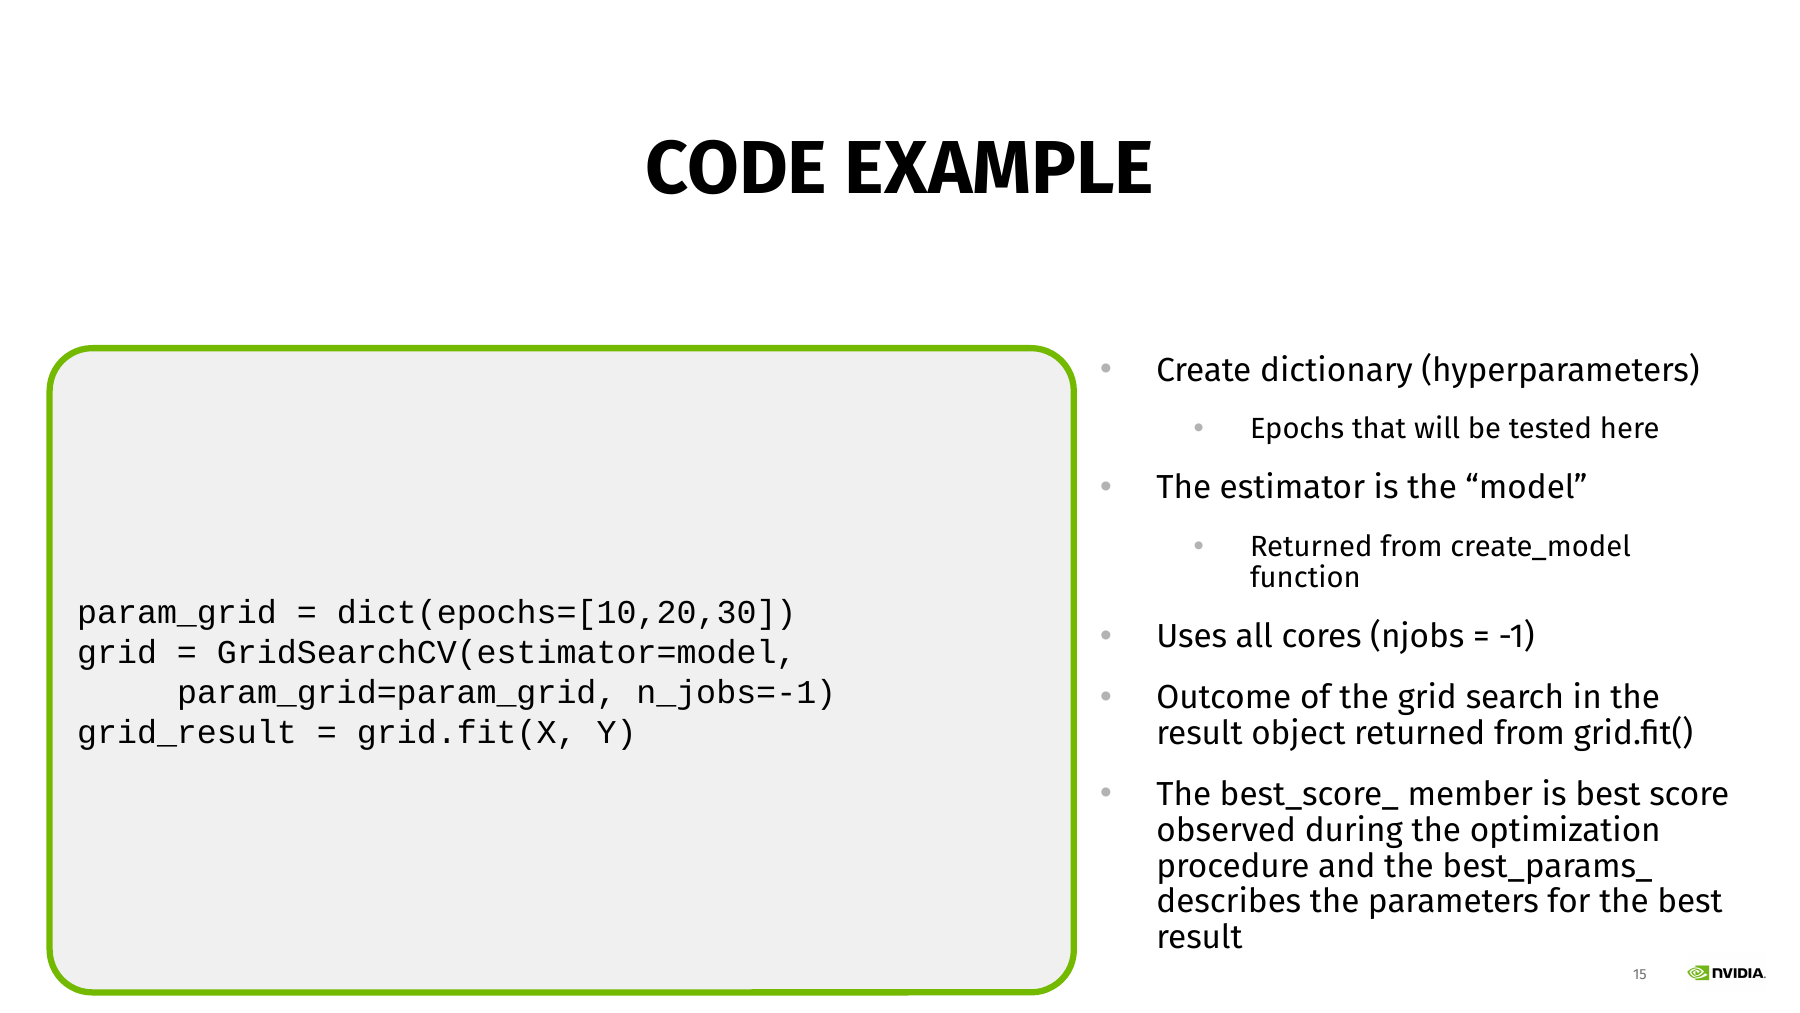

# Code example
Create dictionary (hyperparameters)
Epochs that will be tested here
The estimator is the “model”
Returned from create_model function
Uses all cores (njobs = -1)
Outcome of the grid search in the result object returned from grid.fit()
The best_score_ member is best score observed during the optimization procedure and the best_params_ describes the parameters for the best result
param_grid = dict(epochs=[10,20,30])
grid = GridSearchCV(estimator=model,
     param_grid=param_grid, n_jobs=-1)
grid_result = grid.fit(X, Y)